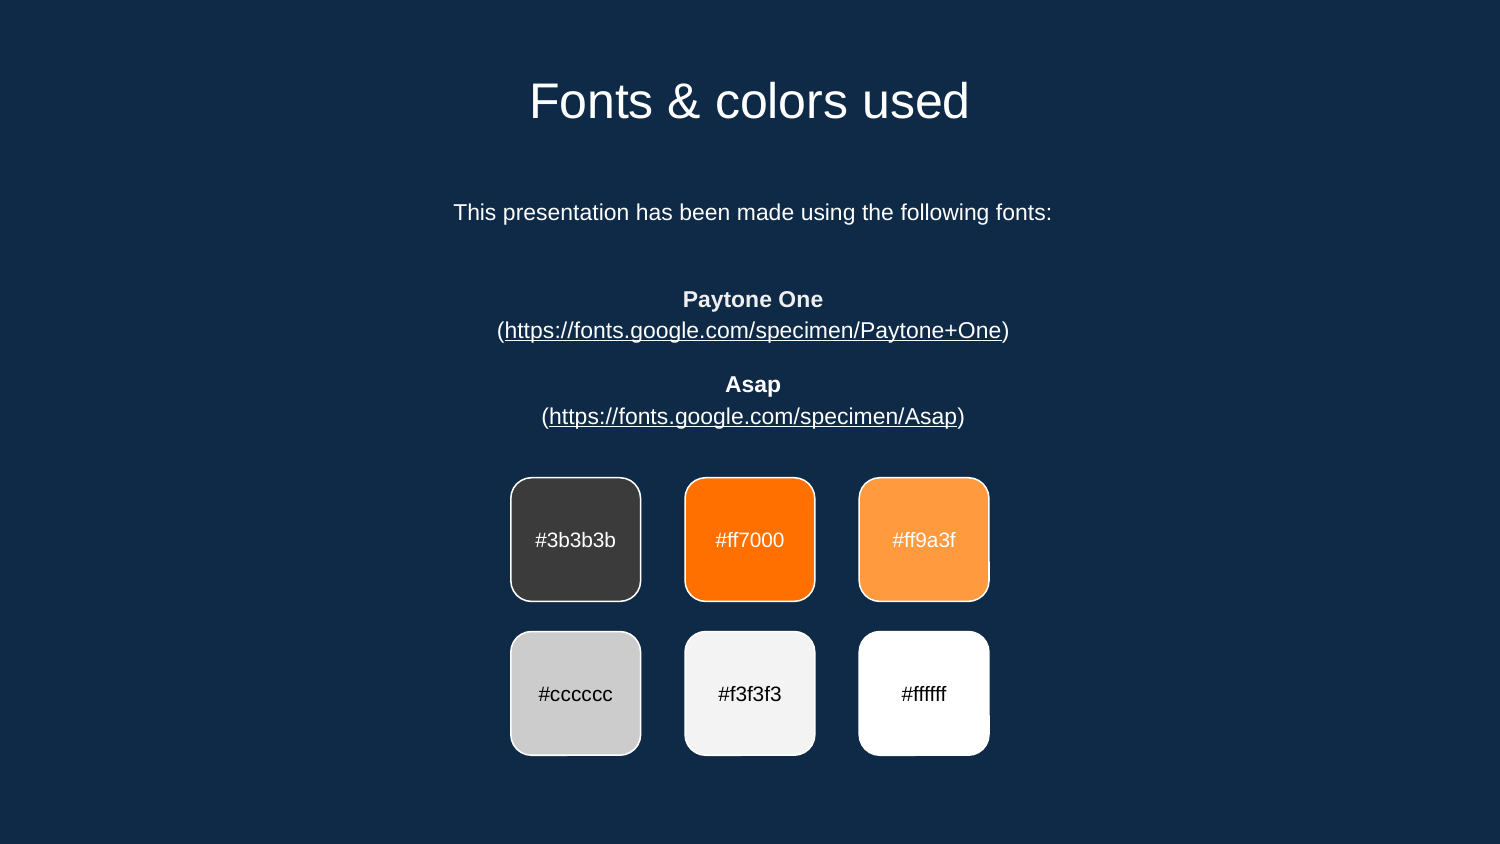

# Fonts & colors used
This presentation has been made using the following fonts:

Paytone One
(https://fonts.google.com/specimen/Paytone+One)

Asap
(https://fonts.google.com/specimen/Asap)

#3b3b3b
#ff7000
#ff9a3f

#cccccc
#f3f3f3
#ffffff